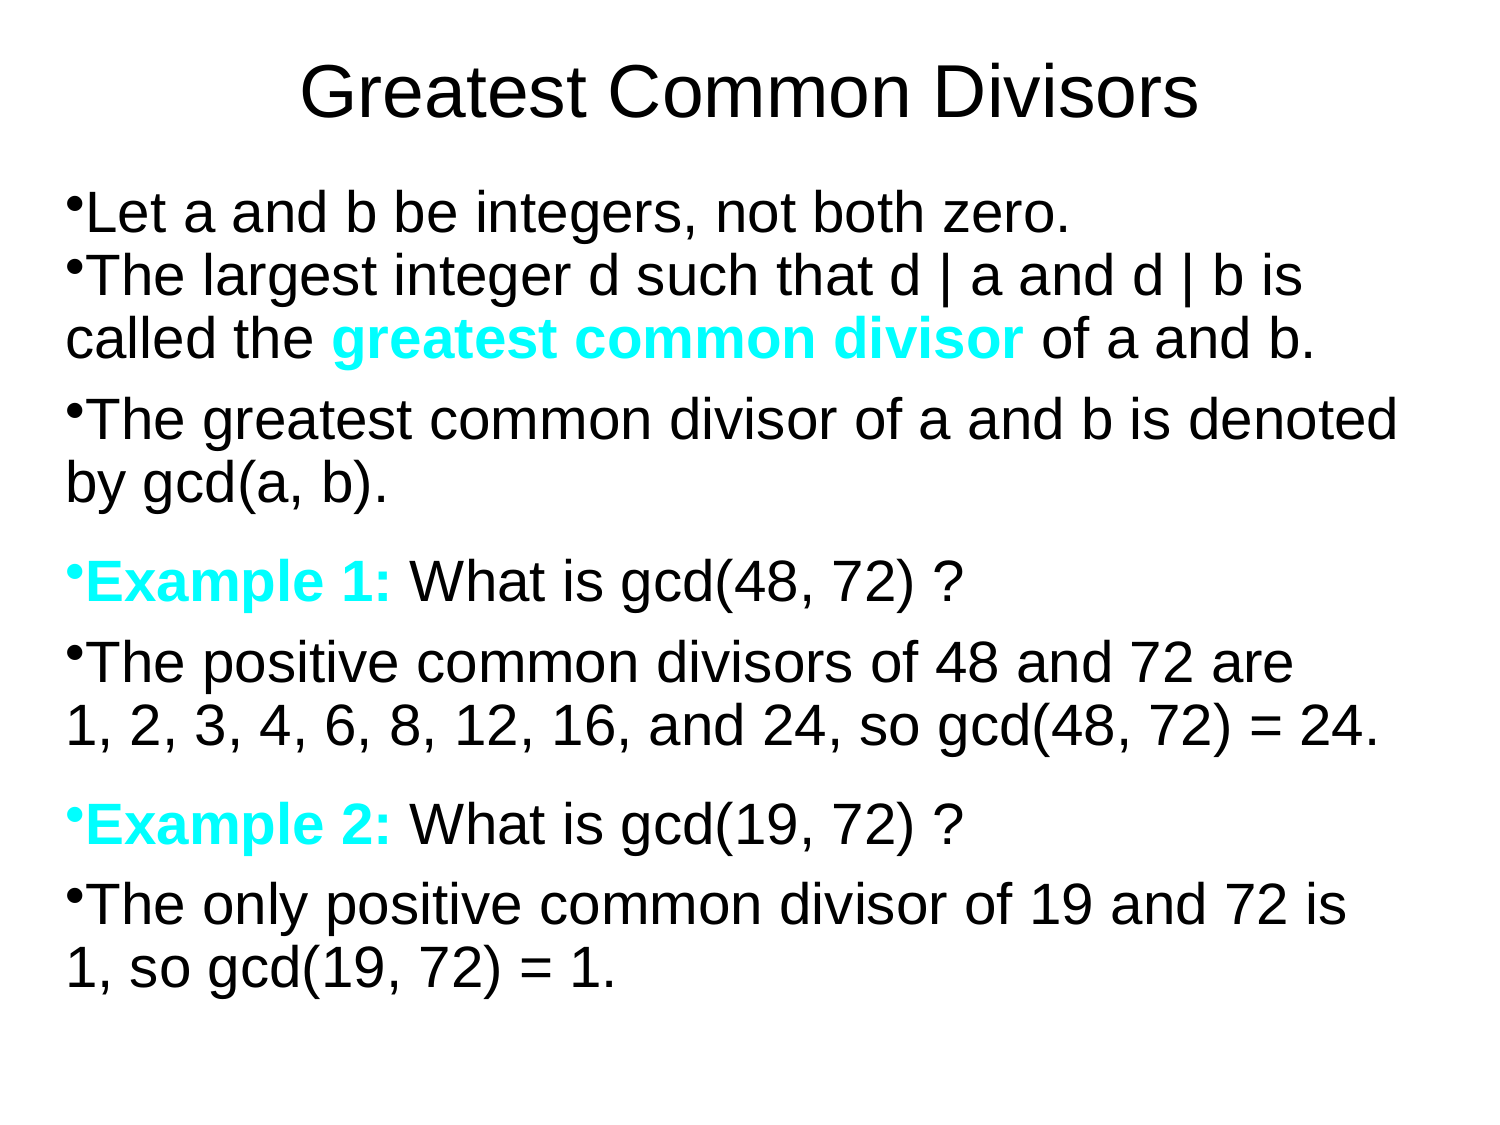

# Greatest Common Divisors
Let a and b be integers, not both zero.
The largest integer d such that d | a and d | b is called the greatest common divisor of a and b.

The greatest common divisor of a and b is denoted by gcd(a, b).

Example 1: What is gcd(48, 72) ?

The positive common divisors of 48 and 72 are
1, 2, 3, 4, 6, 8, 12, 16, and 24, so gcd(48, 72) = 24.

Example 2: What is gcd(19, 72) ?

The only positive common divisor of 19 and 72 is
1, so gcd(19, 72) = 1.